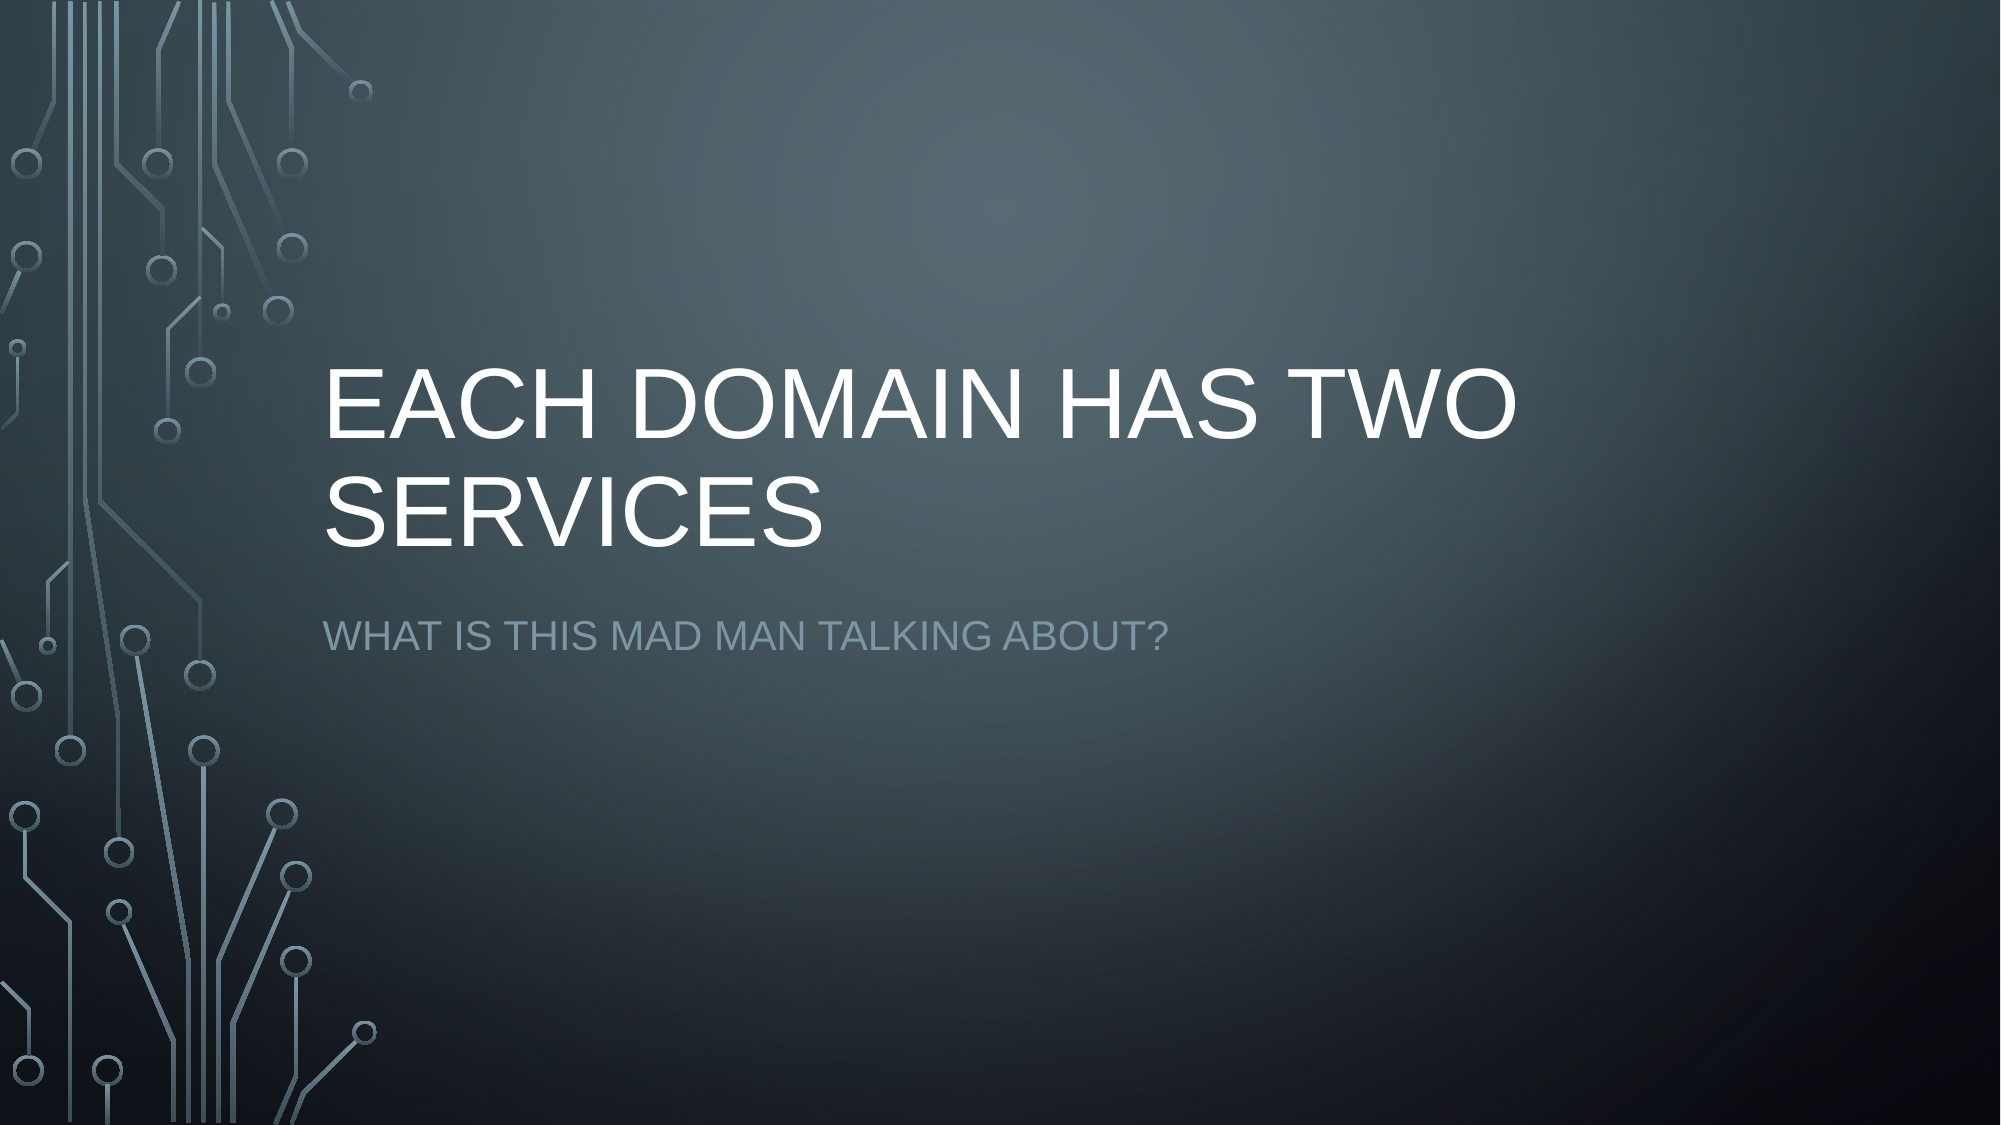

# Each DOMAIN has two services
What is this mad man talking about?